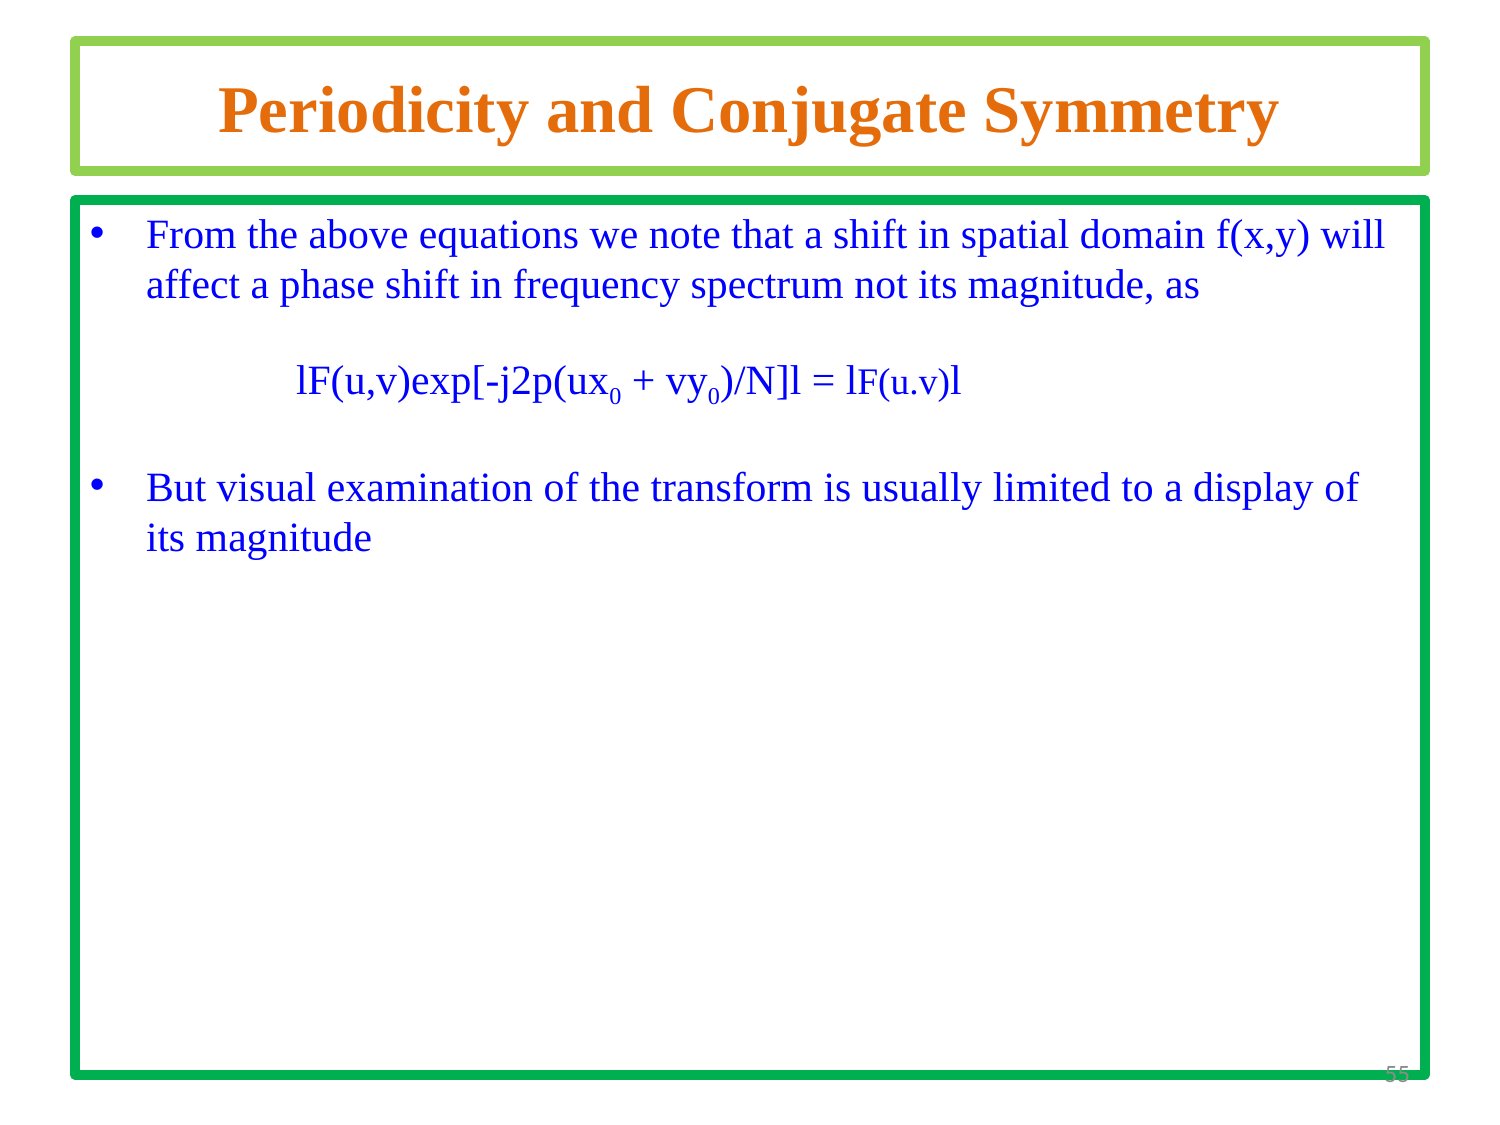

Periodicity and Conjugate Symmetry
From the above equations we note that a shift in spatial domain f(x,y) will affect a phase shift in frequency spectrum not its magnitude, as

		lF(u,v)exp[-j2p(ux0 + vy0)/N]l = lF(u.v)l

But visual examination of the transform is usually limited to a display of its magnitude
55